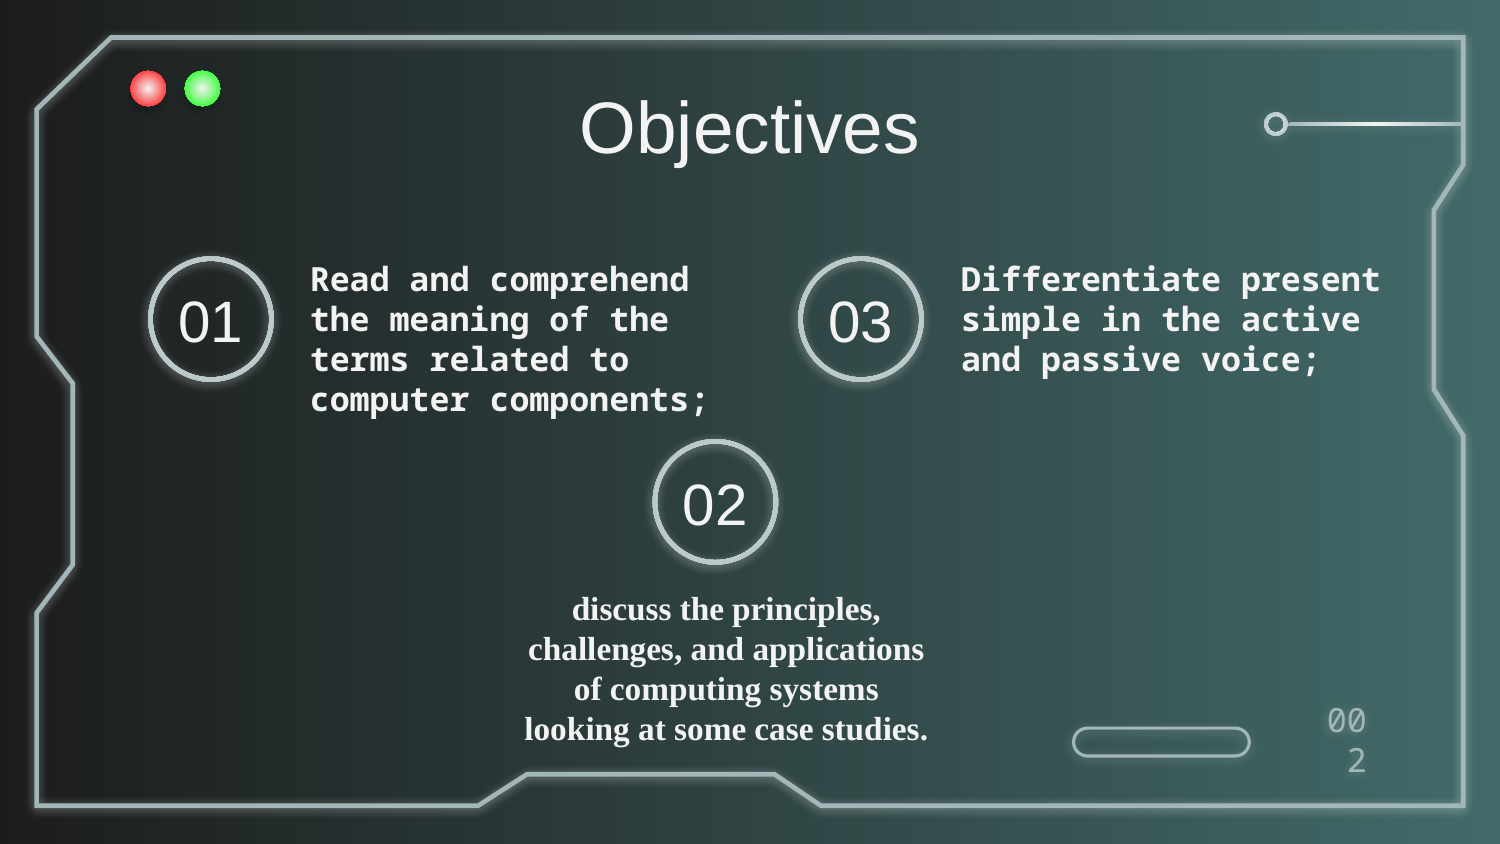

Objectives

Differentiate present simple in the active and passive voice;
Read and comprehend the meaning of the terms related to computer components;

01
03

02
discuss the principles, challenges, and applications of computing systems looking at some case studies.
002